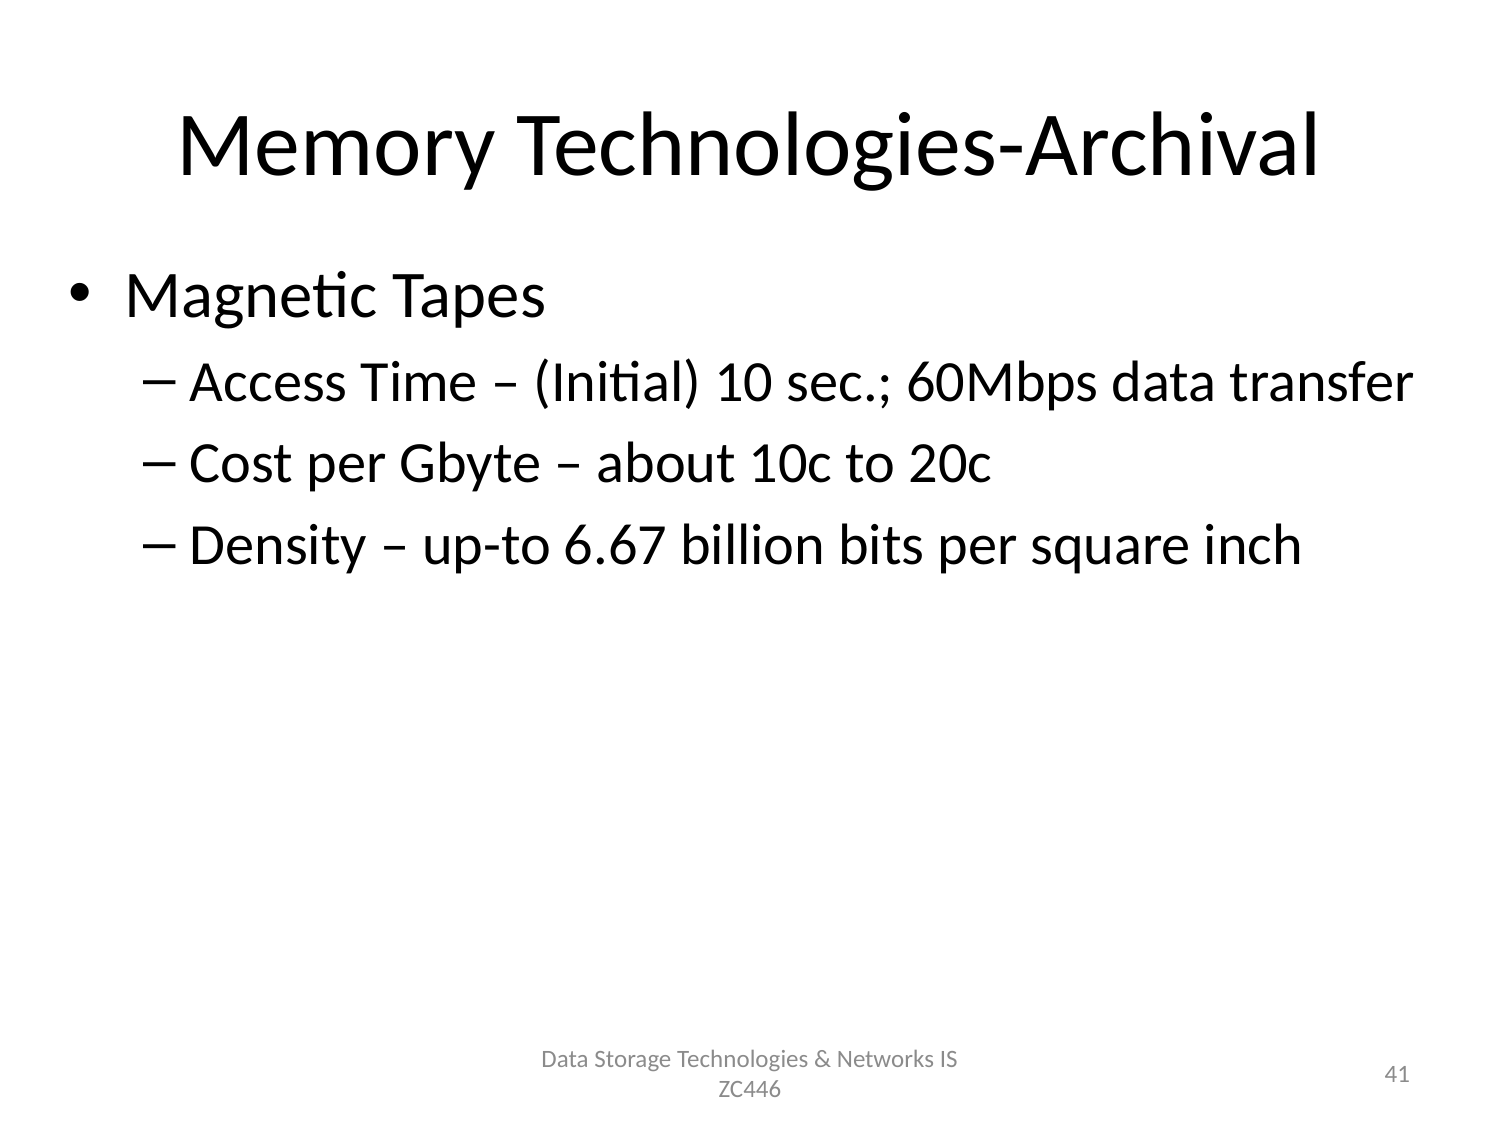

# Memory Technologies-Archival
Magnetic Tapes
Access Time – (Initial) 10 sec.; 60Mbps data transfer
Cost per Gbyte – about 10c to 20c
Density – up-to 6.67 billion bits per square inch
Data Storage Technologies & Networks IS ZC446
41